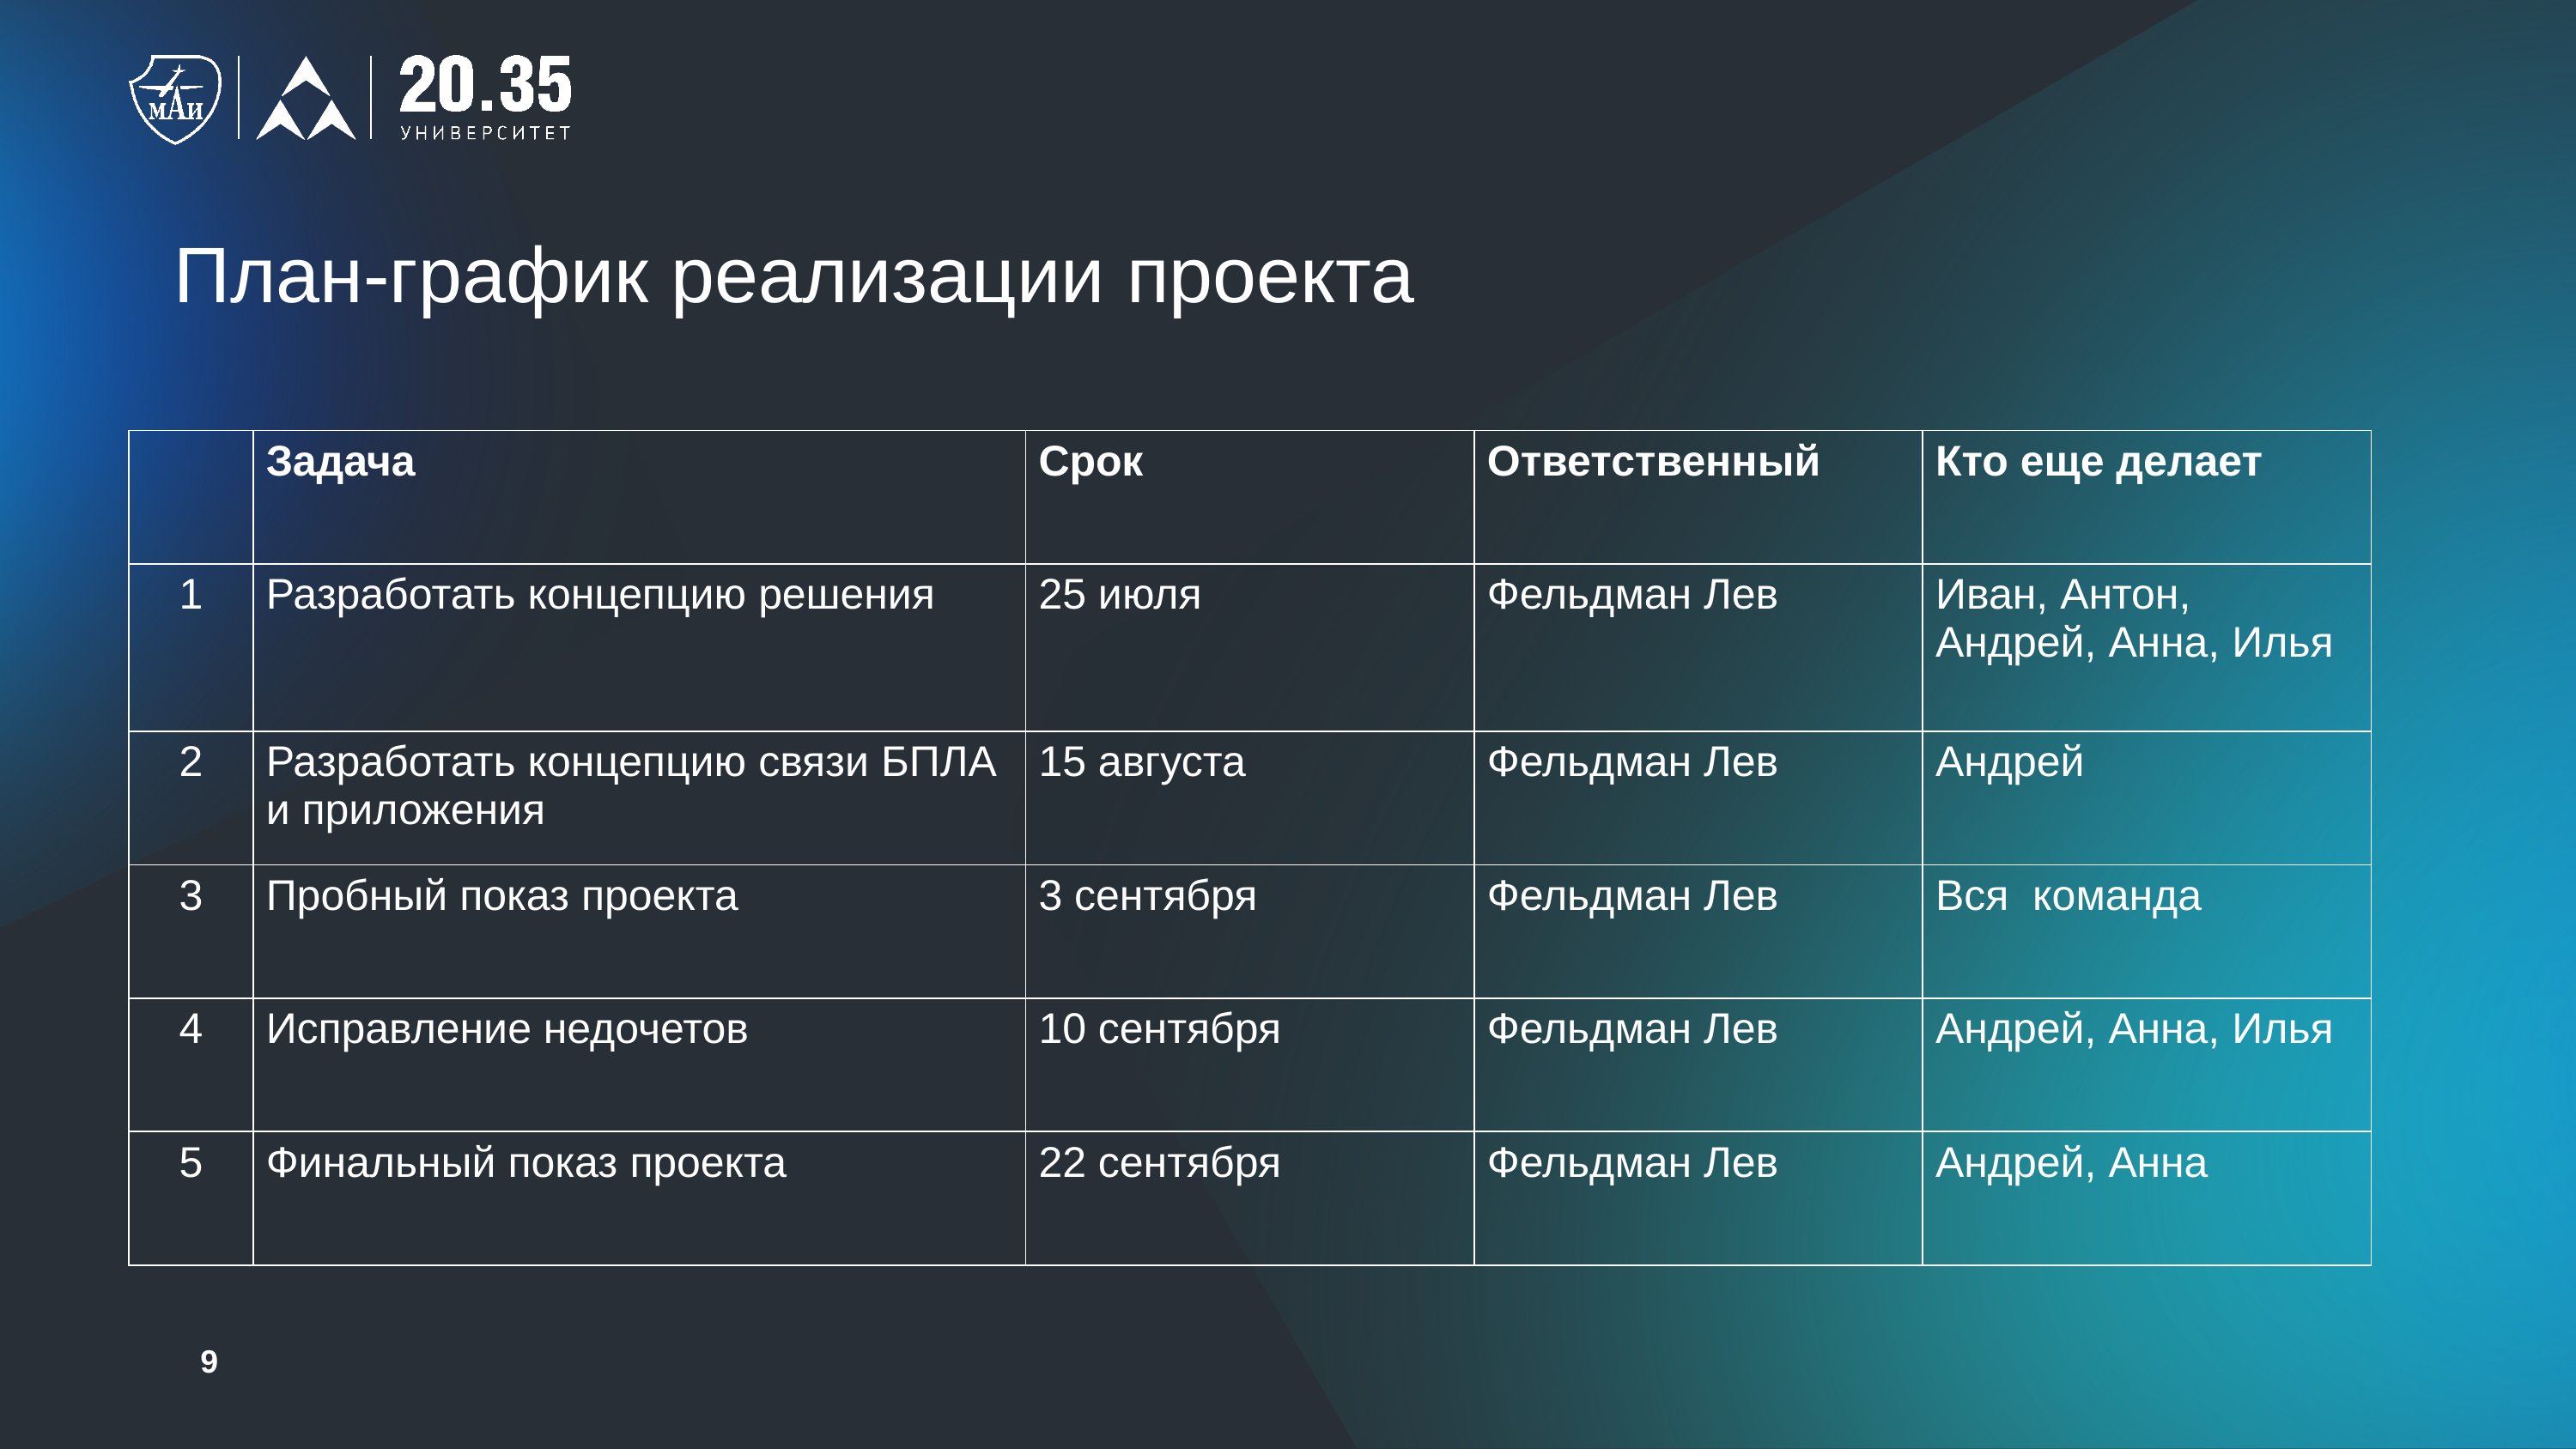

План-график реализации проекта
|  | Задача | Срок | Ответственный | Кто еще делает |
| --- | --- | --- | --- | --- |
| 1 | Разработать концепцию решения | 25 июля | Фельдман Лев | Иван, Антон, Андрей, Анна, Илья |
| 2 | Разработать концепцию связи БПЛА и приложения | 15 августа | Фельдман Лев | Андрей |
| 3 | Пробный показ проекта | 3 сентября | Фельдман Лев | Вся команда |
| 4 | Исправление недочетов | 10 сентября | Фельдман Лев | Андрей, Анна, Илья |
| 5 | Финальный показ проекта | 22 сентября | Фельдман Лев | Андрей, Анна |
9
1.  Разработать концепцию решения (до 31.08)
Ответственные: Иванов И., Петров П.
2. Подготовить презентацию (до хх.09)
Ответственные: Сидорова С.
3. Провести встречу с заказчиком (до 05.09)
Ответственные: Иванов И.
4. Доработка кода (до хх.09)
Ответственные: Петров П.,
5. Печать деталей (до хх.09)
Ответственные:
6. Сборка и отладка (до хх.09)
Ответственные: Все участники проекта